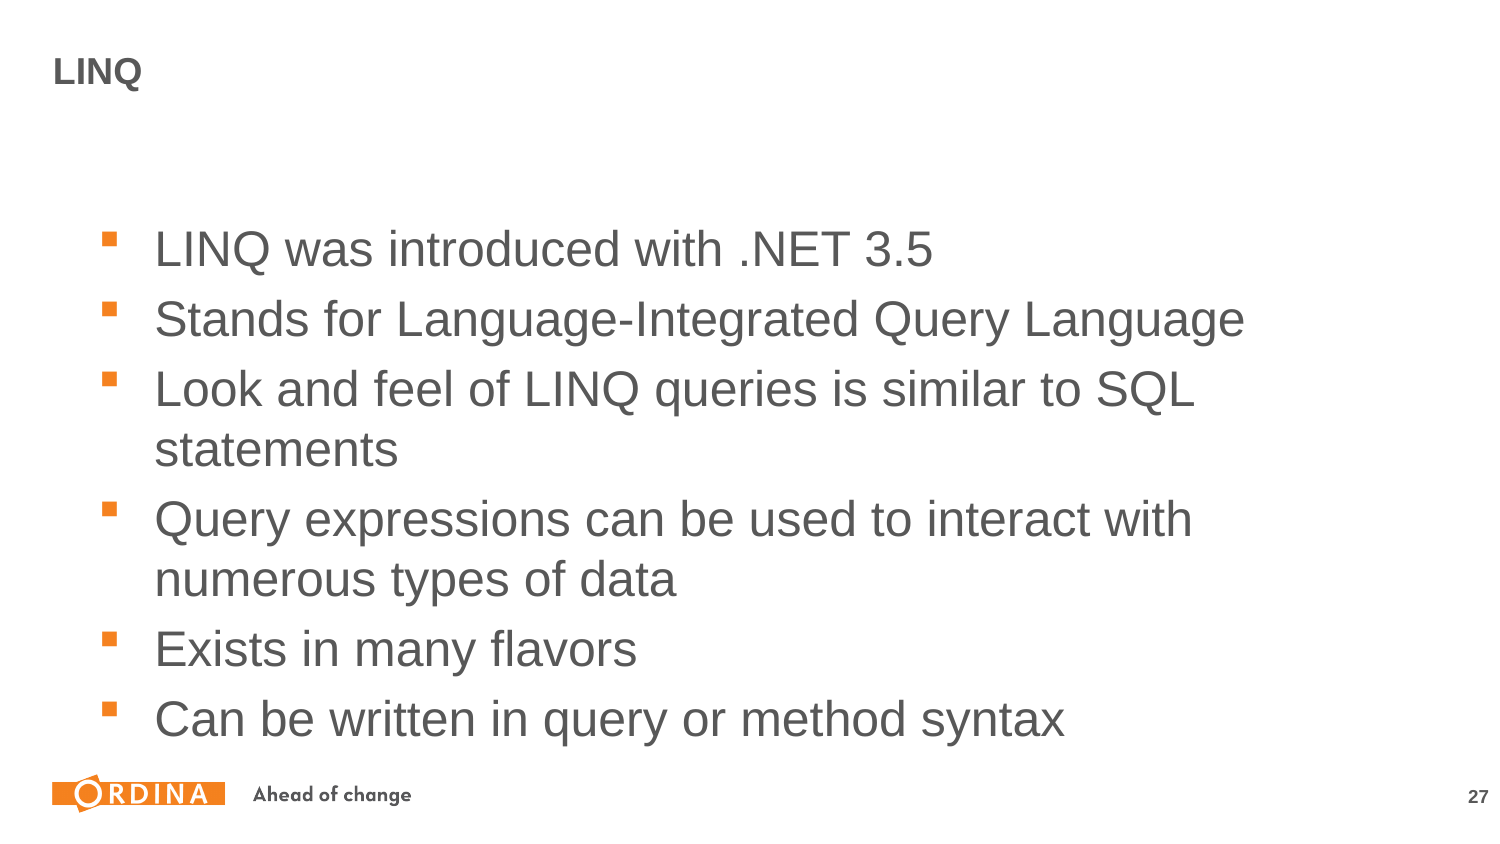

# LINQ

LINQ was introduced with .NET 3.5
Stands for Language-Integrated Query Language
Look and feel of LINQ queries is similar to SQL statements
Query expressions can be used to interact with numerous types of data
Exists in many flavors
Can be written in query or method syntax